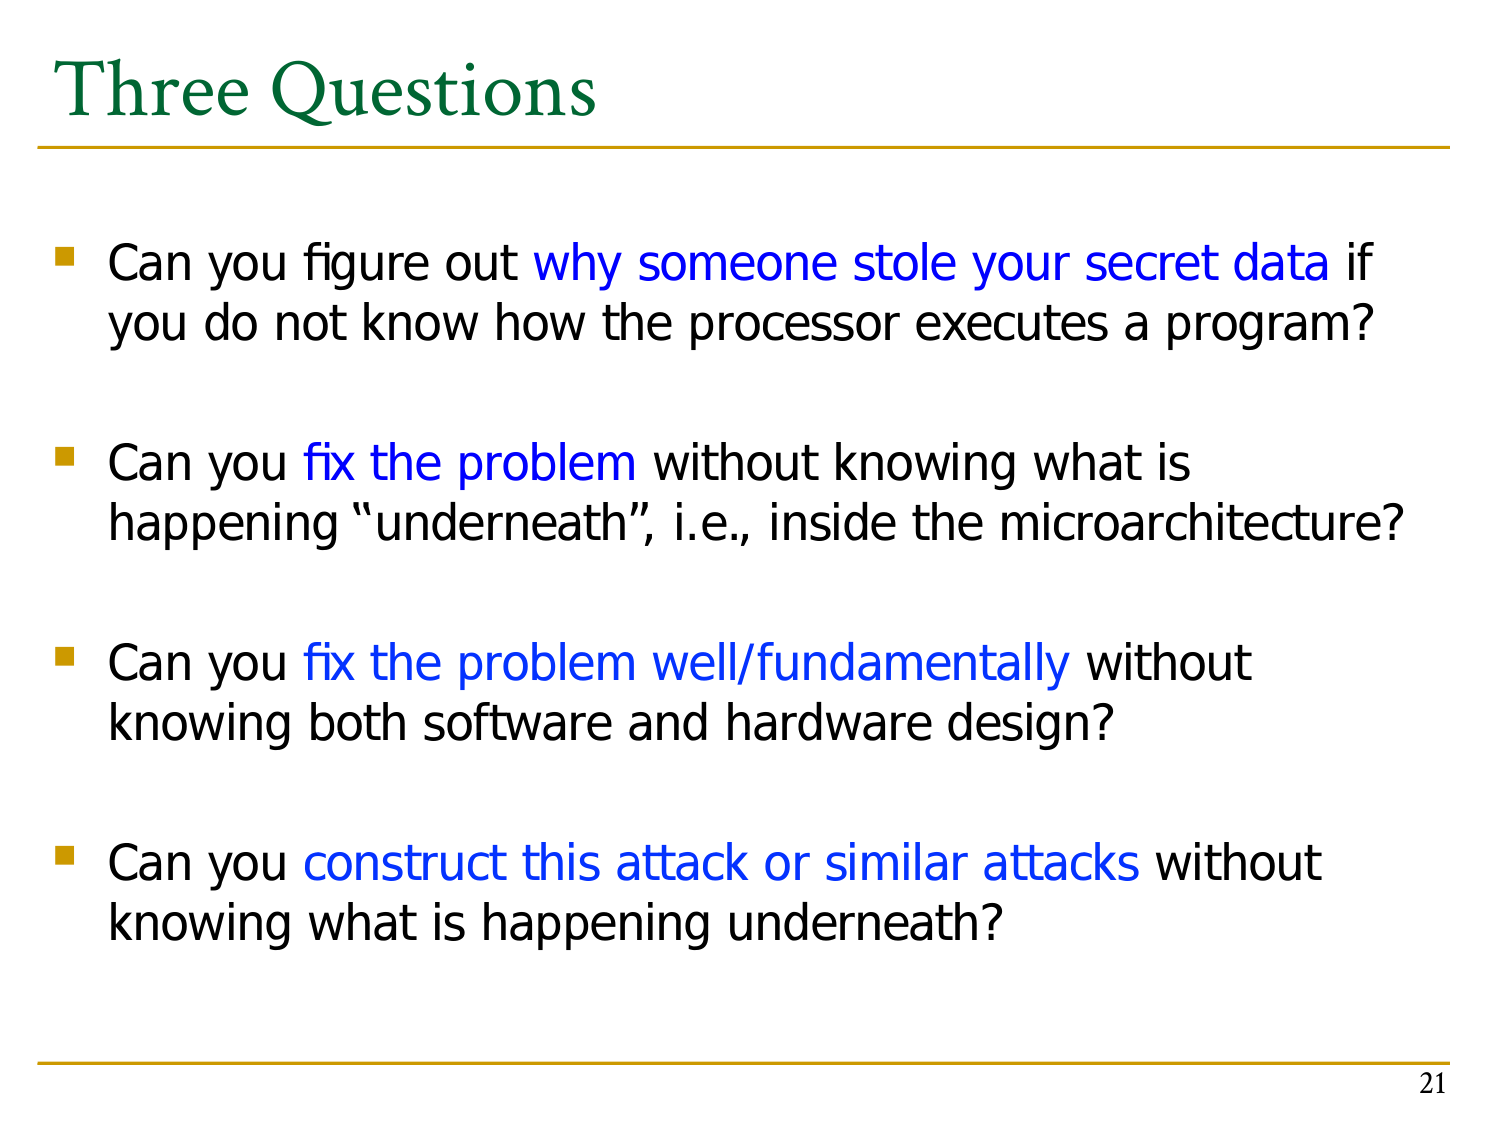

# Three Questions
Can you figure out why someone stole your secret data if you do not know how the processor executes a program?

Can you fix the problem without knowing what is happening “underneath”, i.e., inside the microarchitecture?

Can you fix the problem well/fundamentally without knowing both software and hardware design?

Can you construct this attack or similar attacks without knowing what is happening underneath?
21